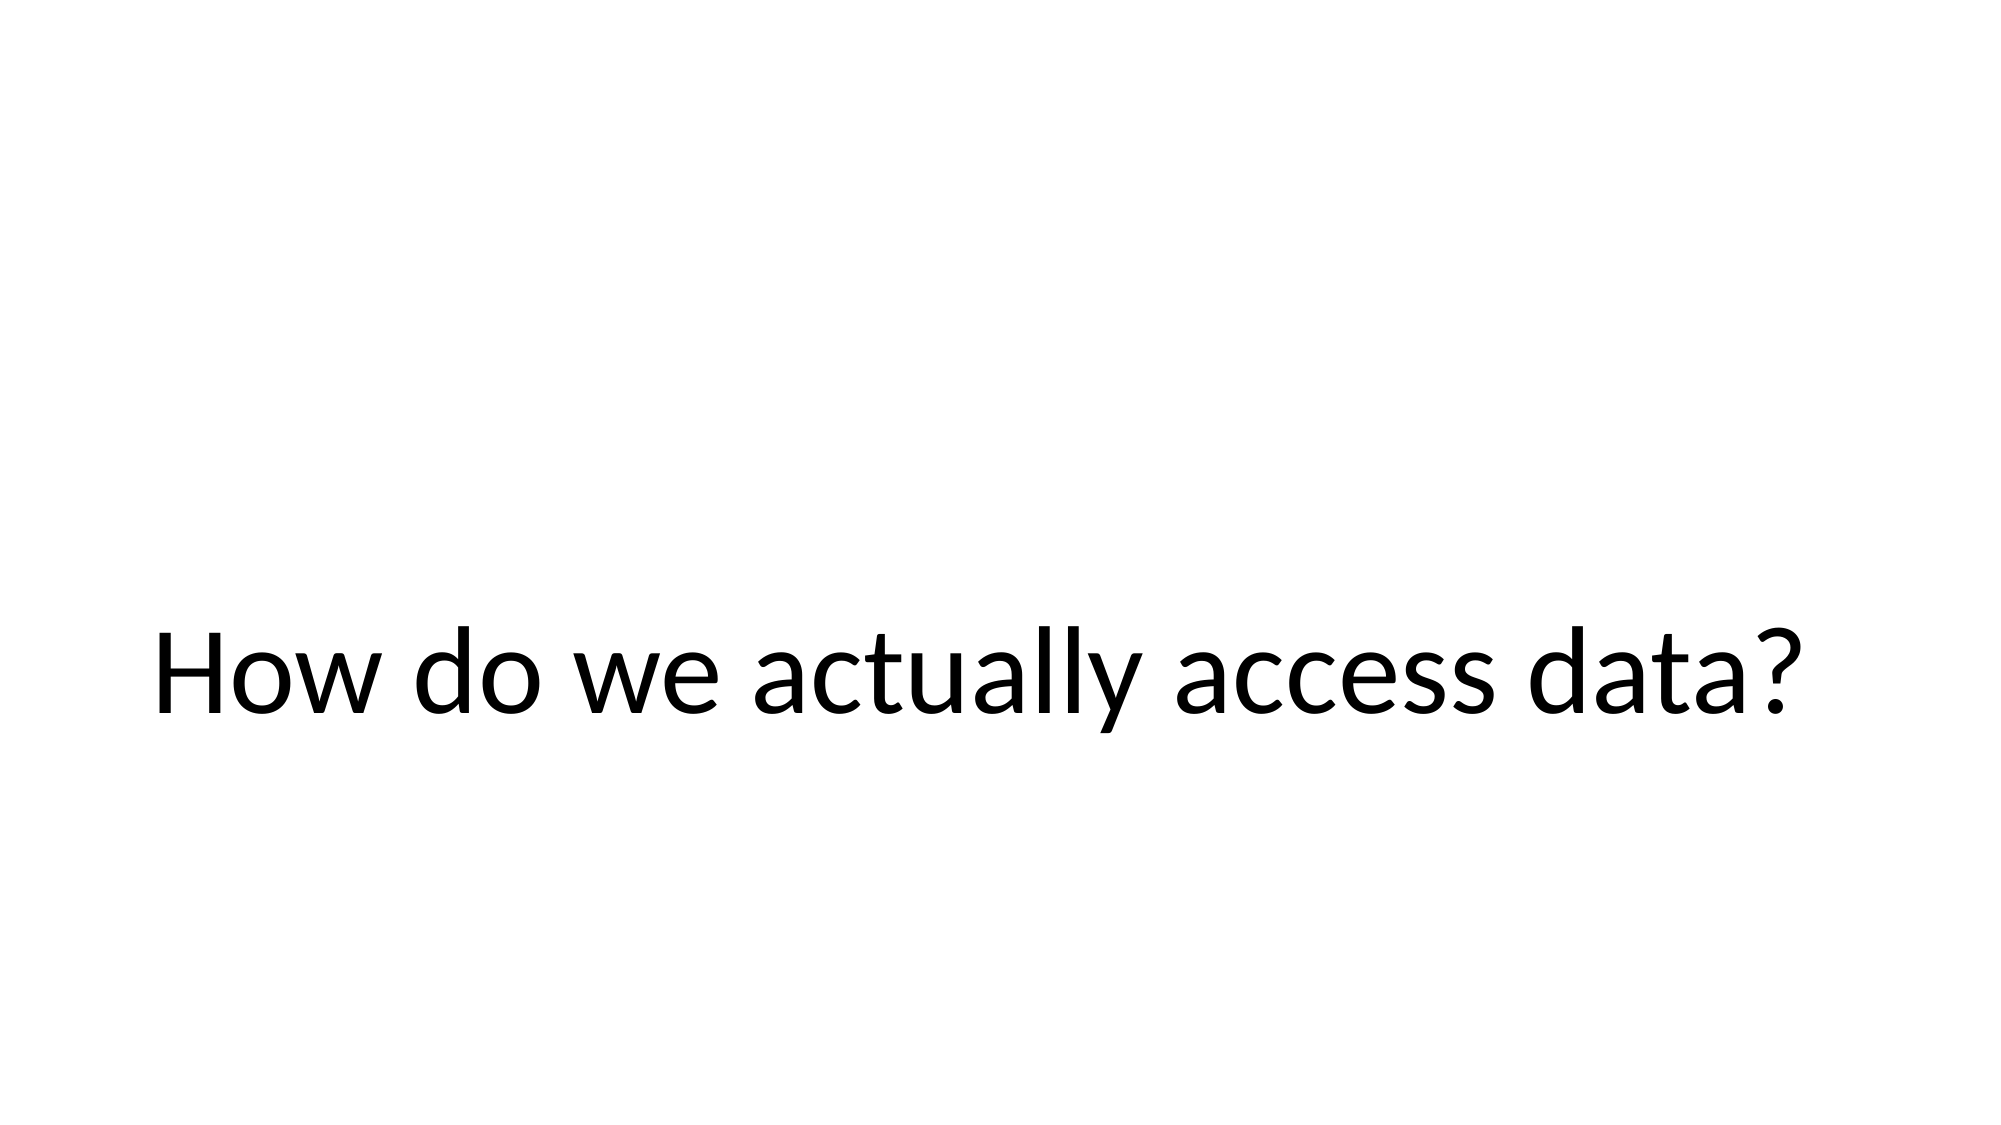

# How do we actually access data?